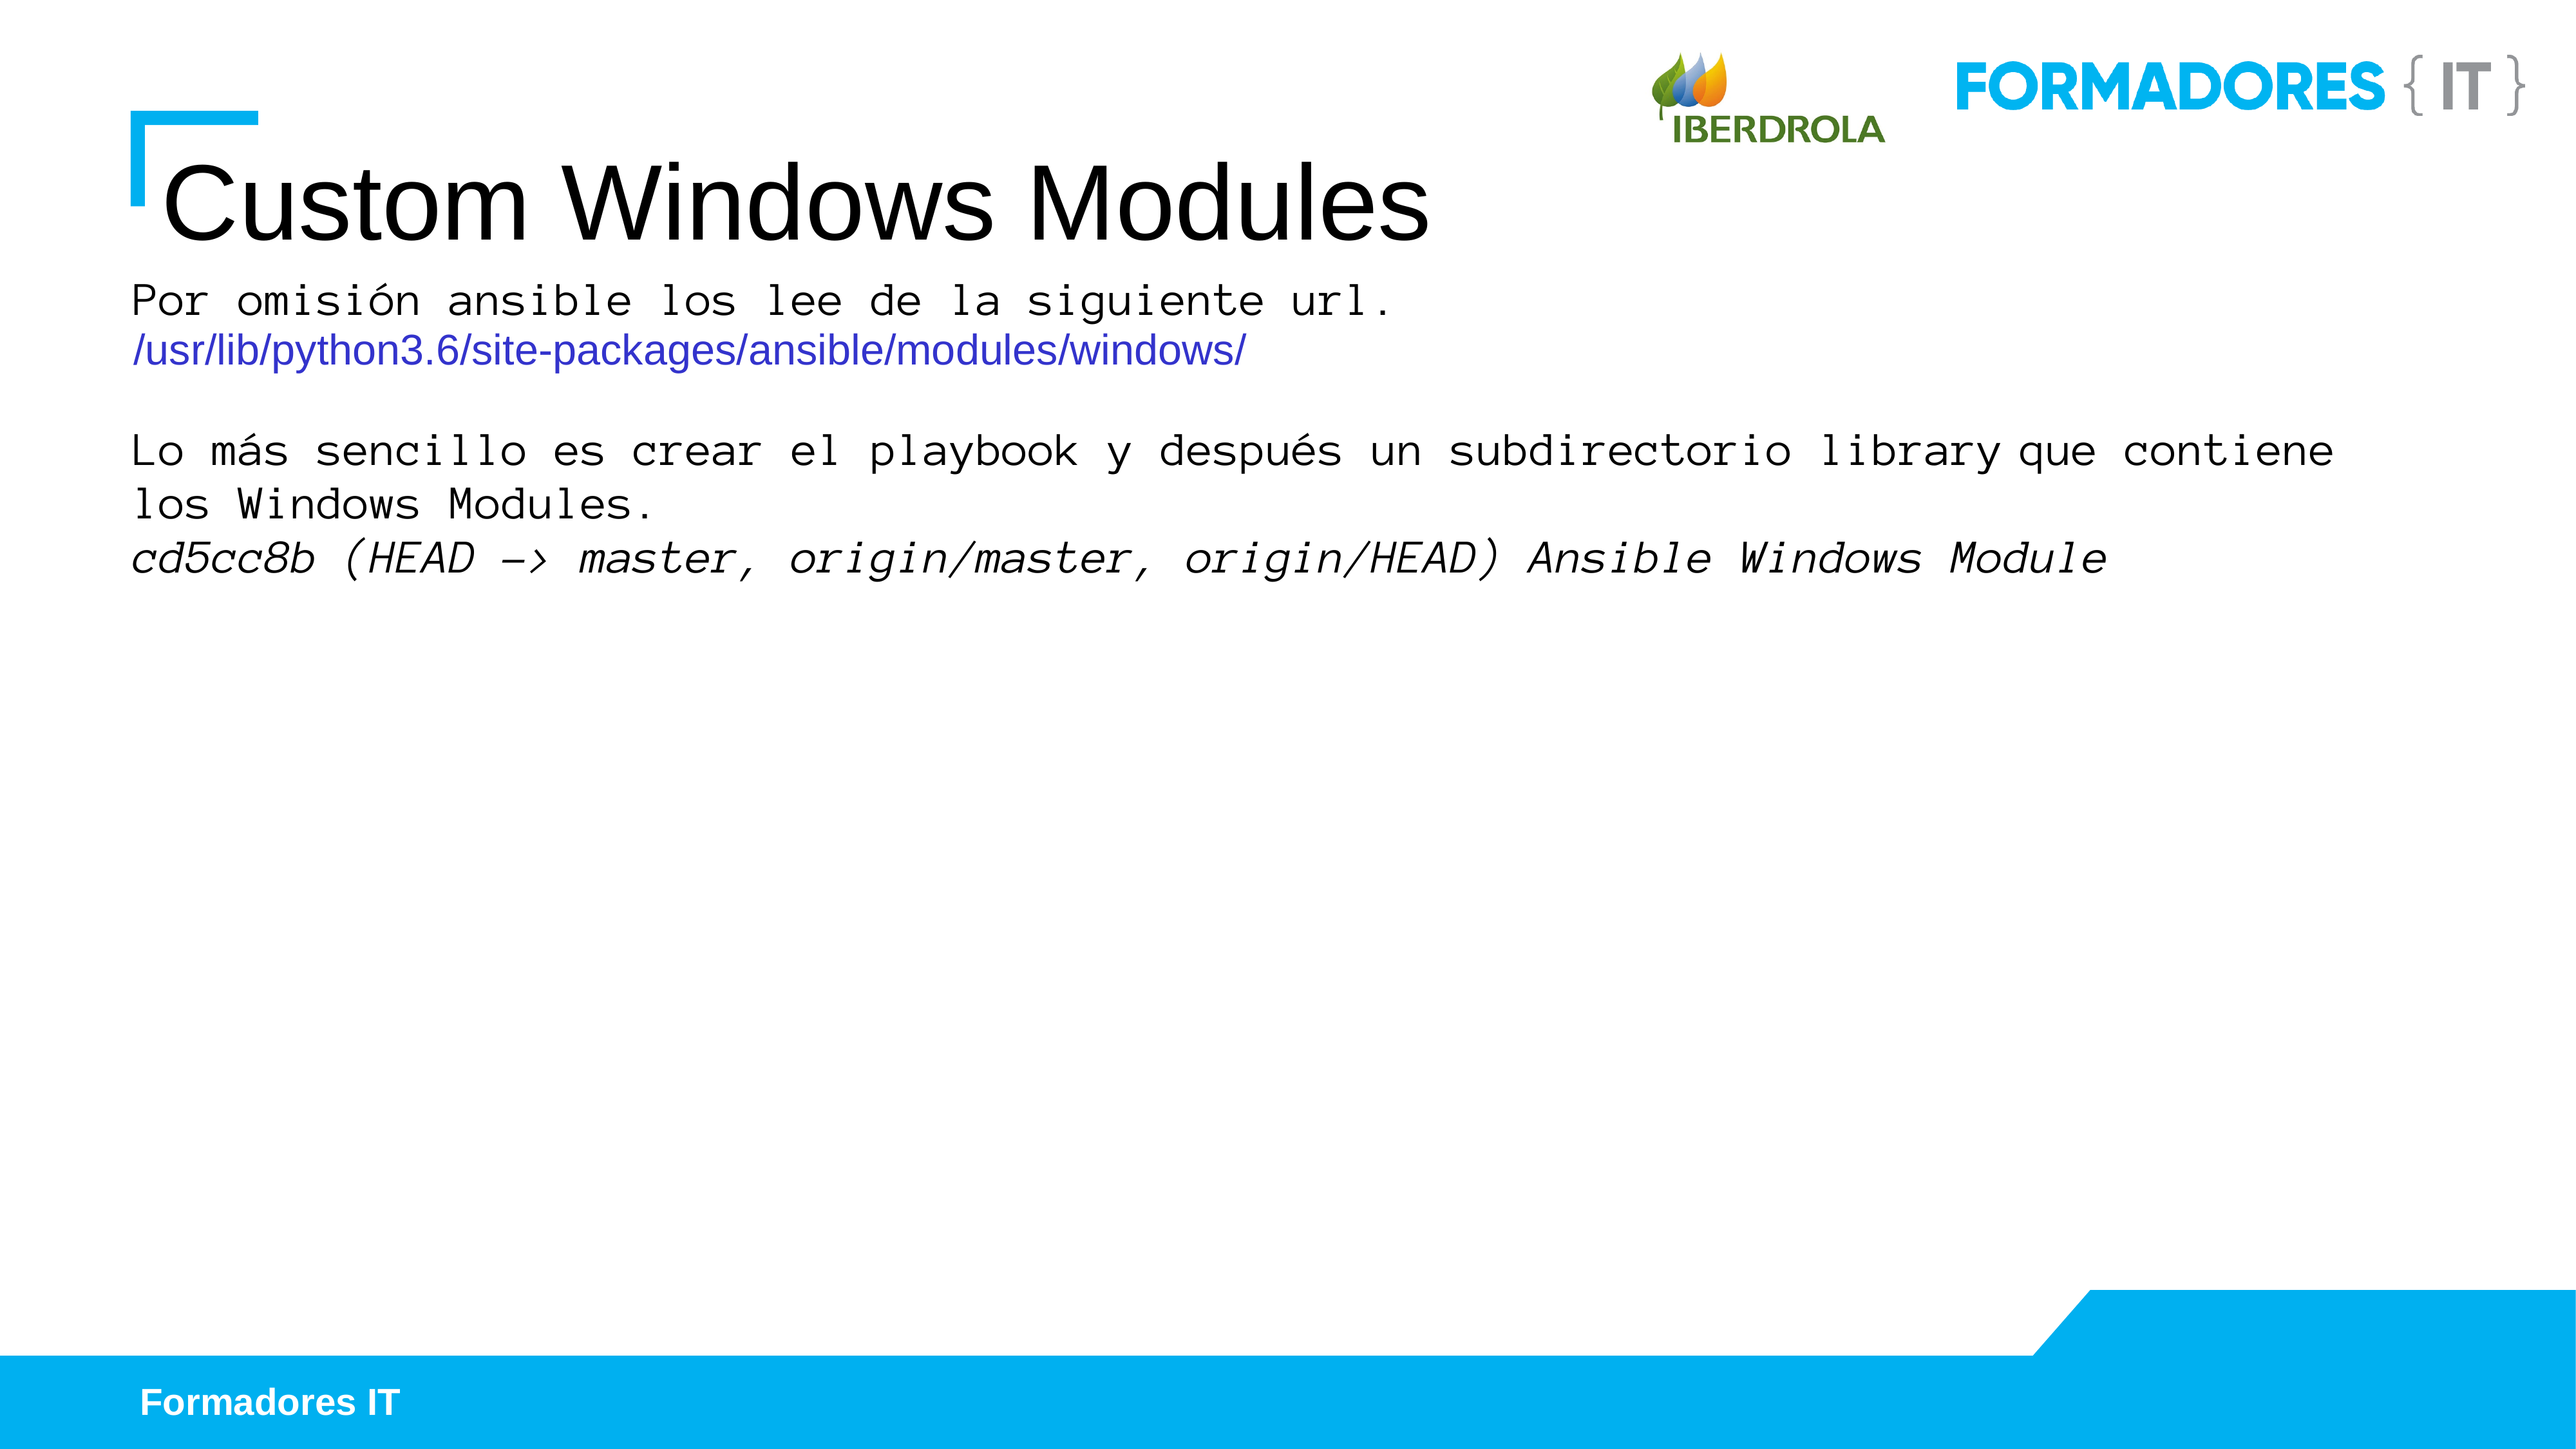

Custom Windows Modules
Por omisión ansible los lee de la siguiente url.
/usr/lib/python3.6/site-packages/ansible/modules/windows/

Lo más sencillo es crear el playbook y después un subdirectorio library que contiene los Windows Modules.
cd5cc8b (HEAD -> master, origin/master, origin/HEAD) Ansible Windows Module